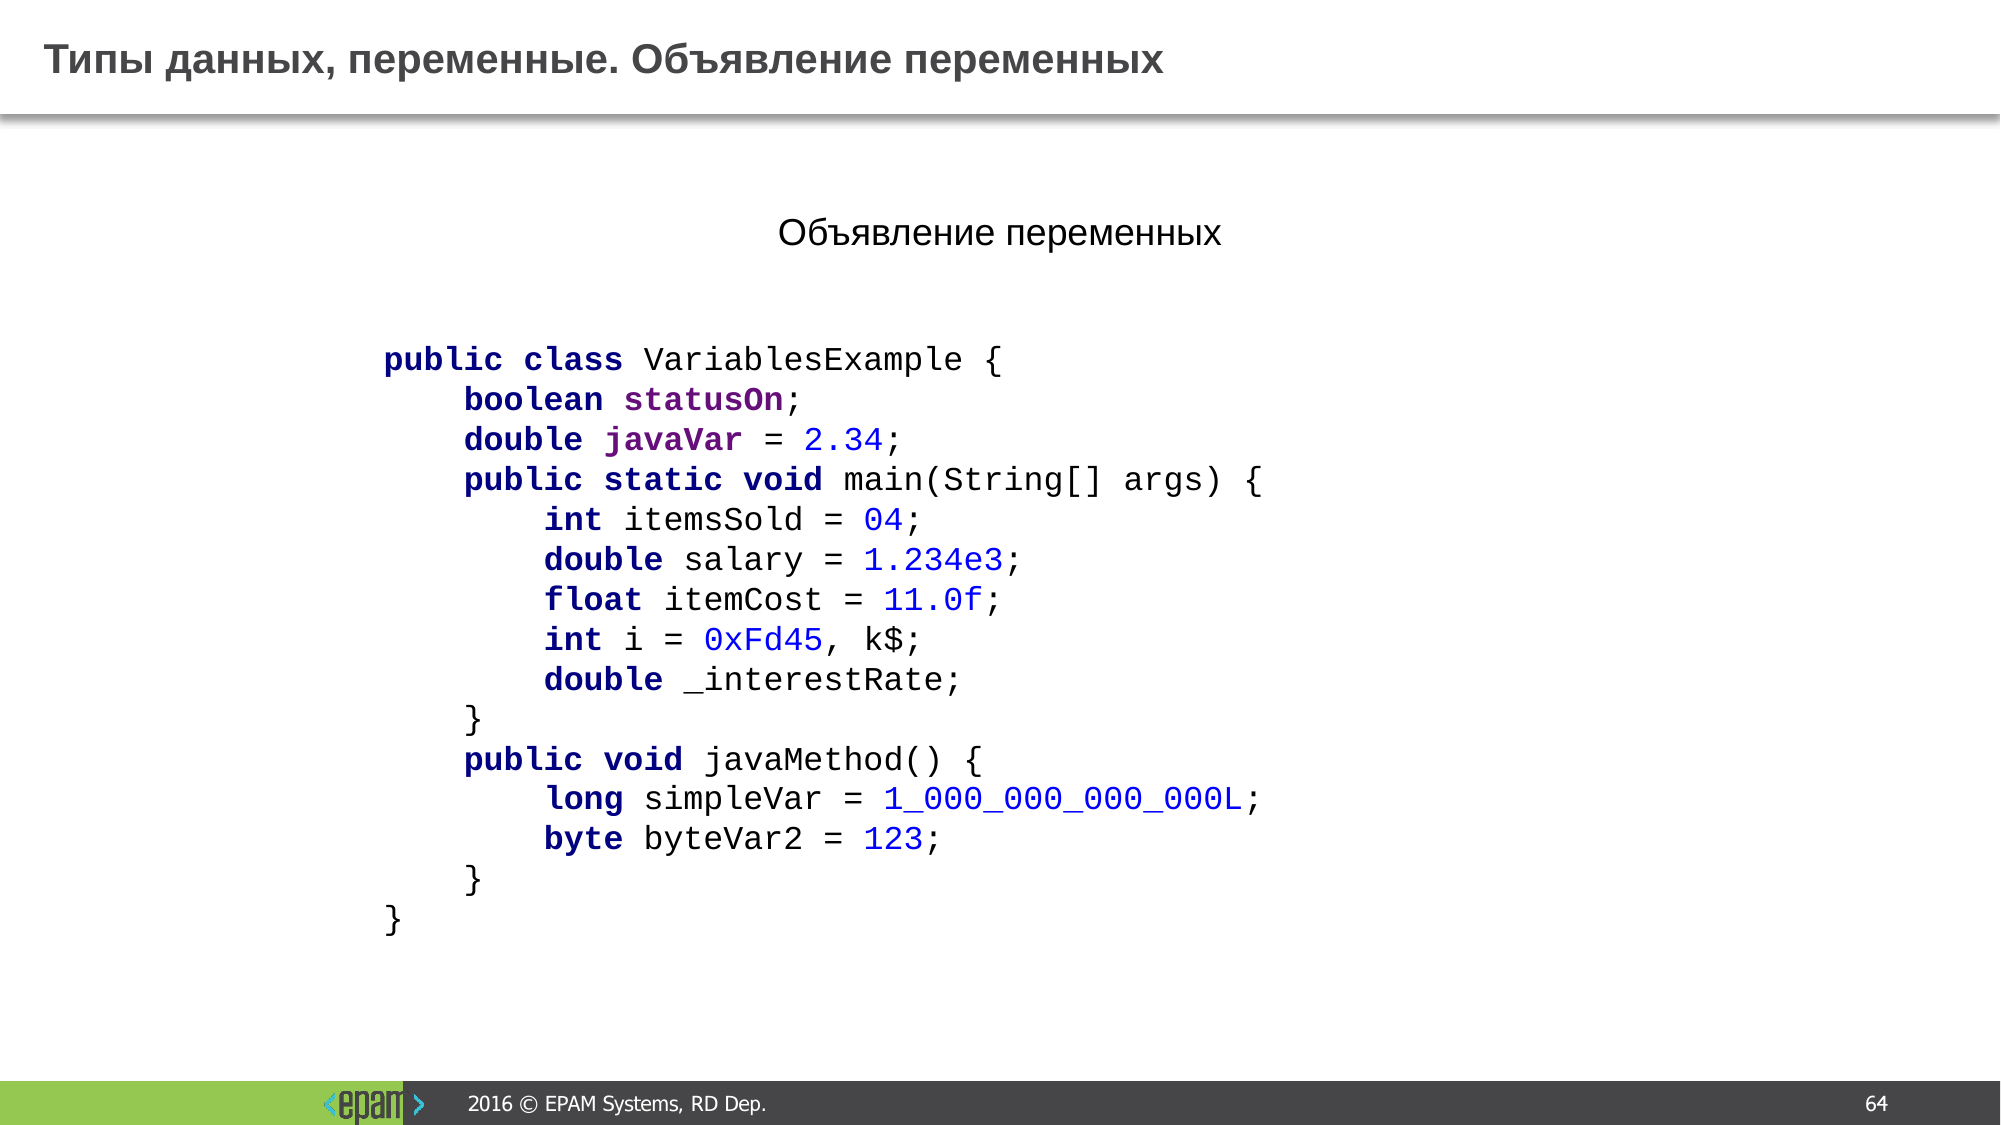

# Типы данных, переменные. Объявление переменных
Объявление переменных
public class VariablesExample {
    boolean statusOn;
    double javaVar = 2.34;
    public static void main(String[] args) {
        int itemsSold = 04;
        double salary = 1.234e3;
        float itemCost = 11.0f;
        int i = 0xFd45, k$;
        double _interestRate;
    }
    public void javaMethod() {
        long simpleVar = 1_000_000_000_000L;
        byte byteVar2 = 123;
    }
}
2016 © EPAM Systems, RD Dep.
64